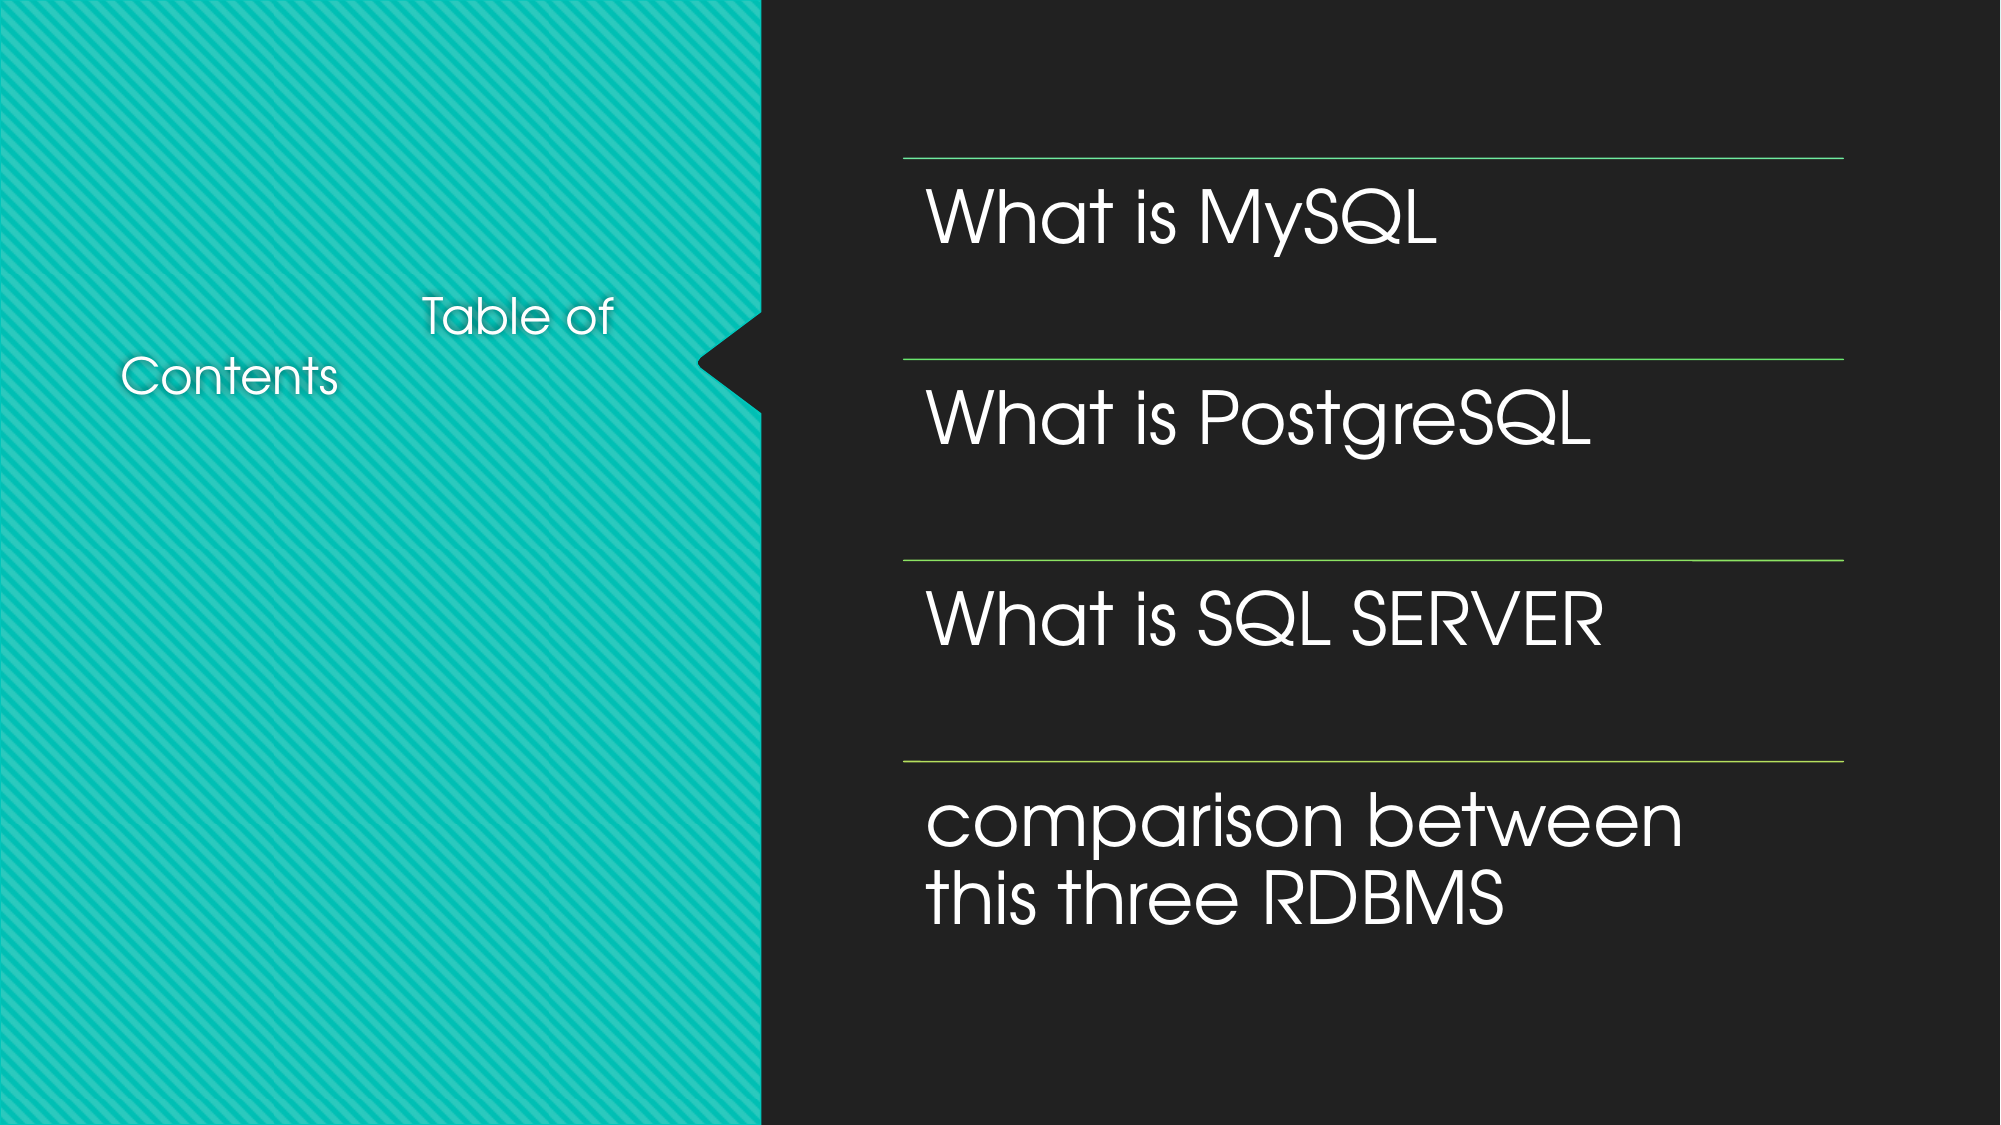

What is MySQL
What is PostgreSQL
What is SQL SERVER
comparison between this three RDBMS
# Table of Contents